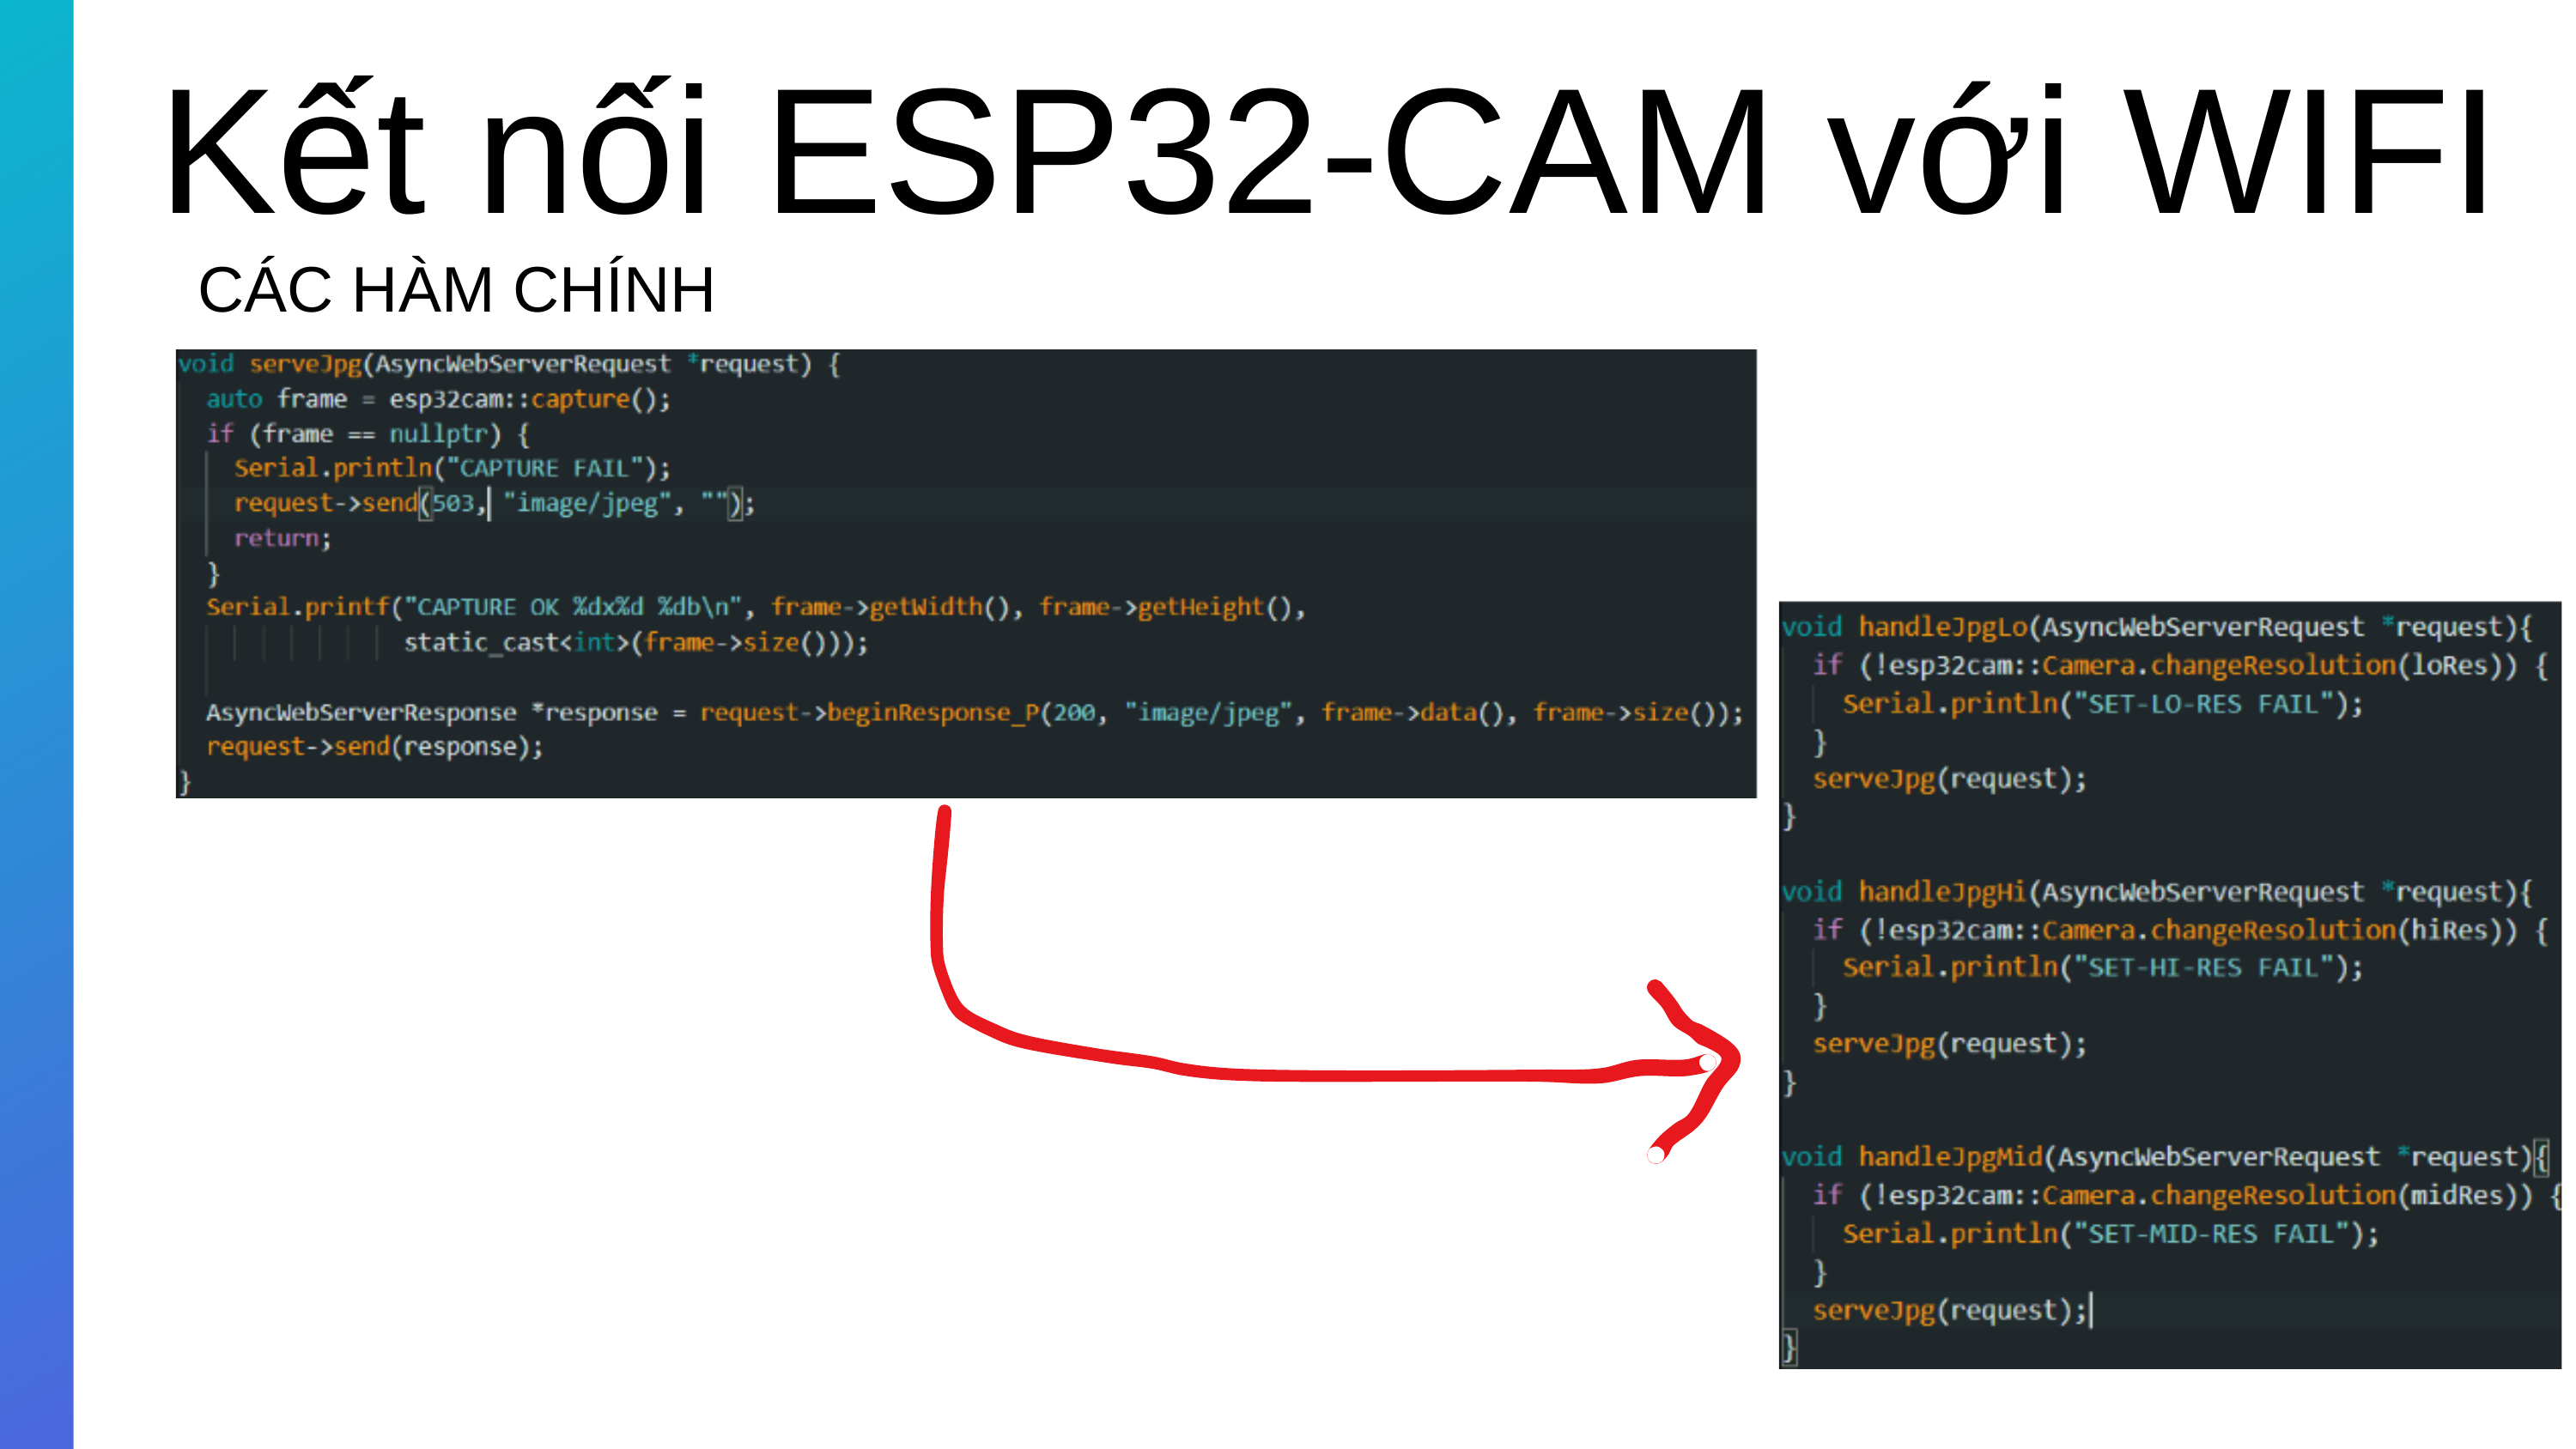

Kết nối ESP32-CAM với WIFI
CÁC HÀM CHÍNH